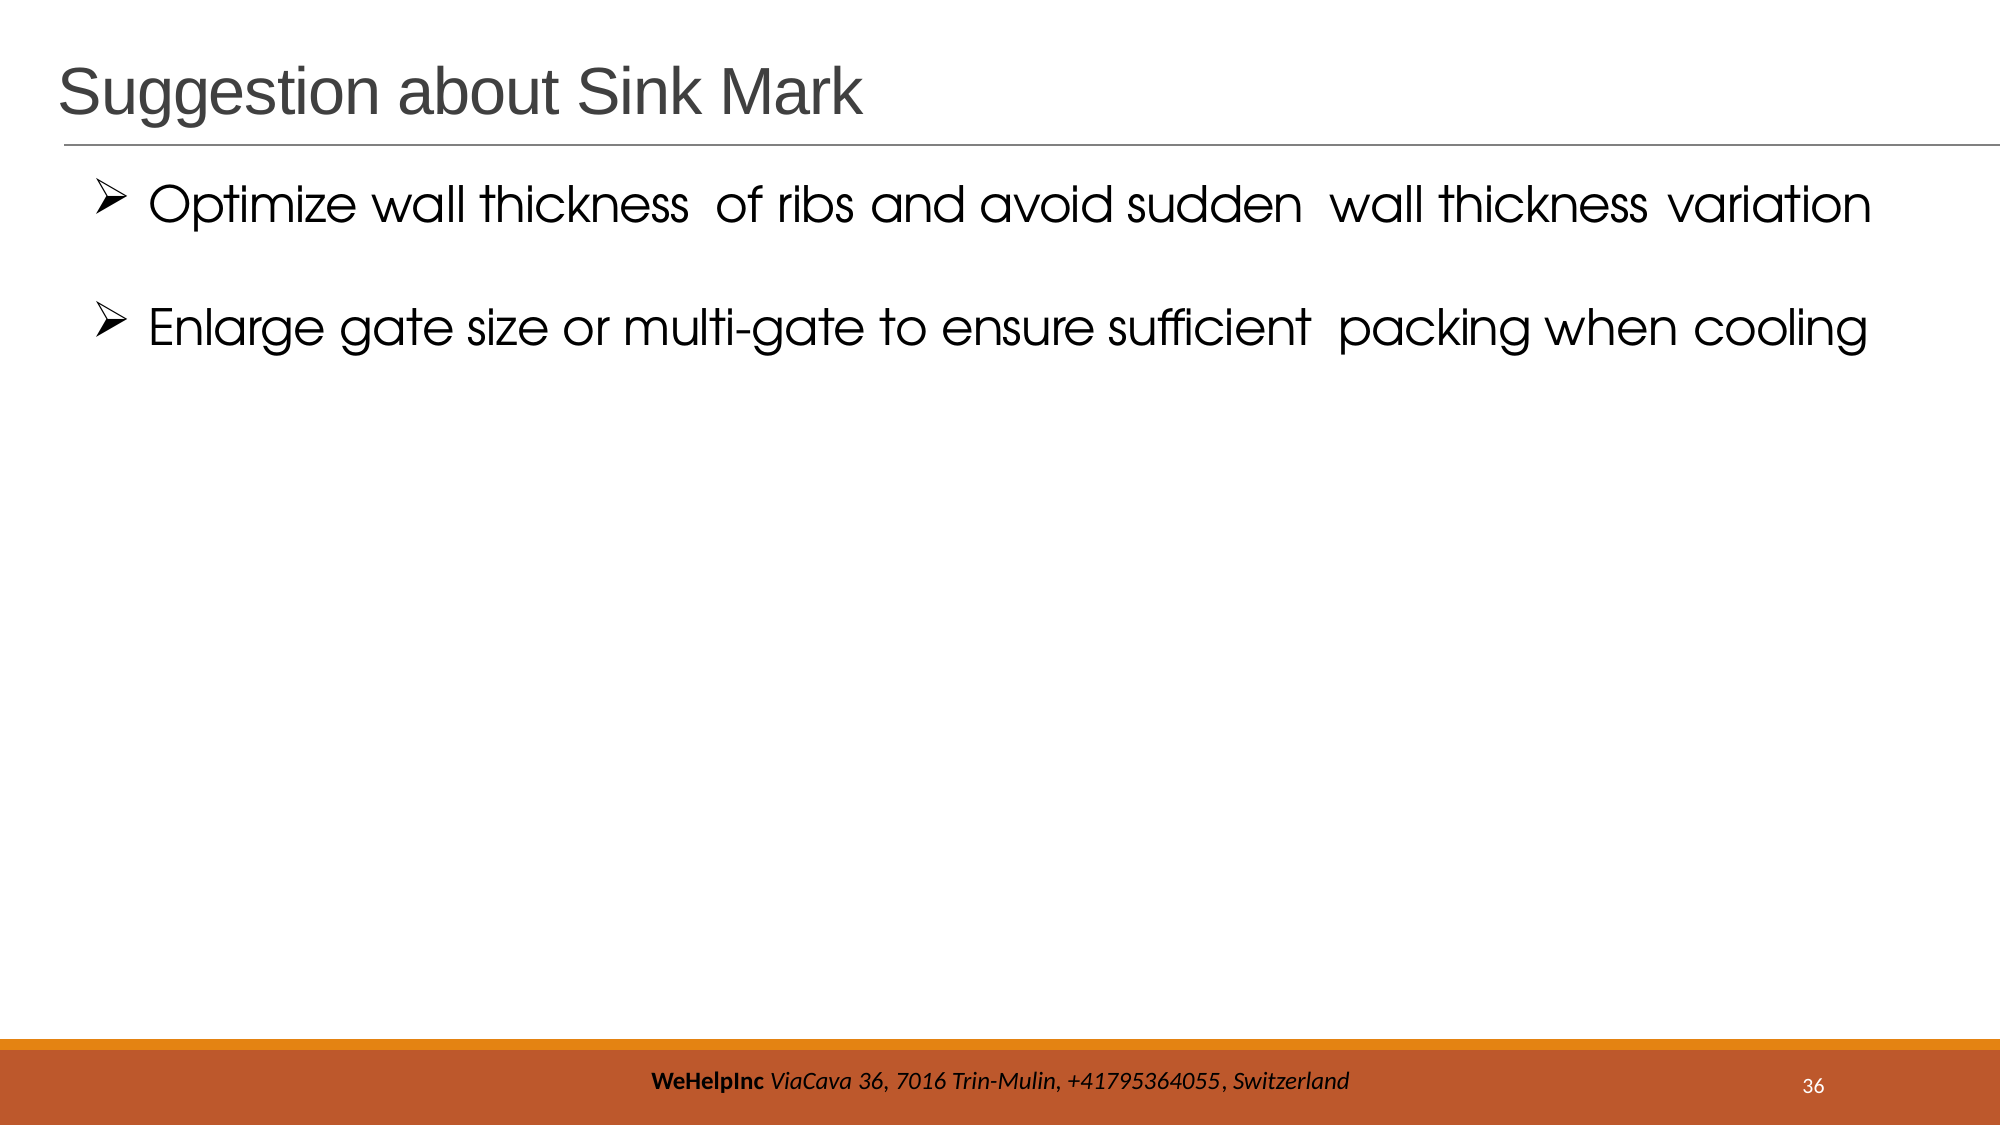

# Suggestion about Sink Mark
Optimize wall thickness  of ribs and avoid sudden  wall thickness variation

Enlarge gate size or multi-gate to ensure sufficient  packing when cooling
36